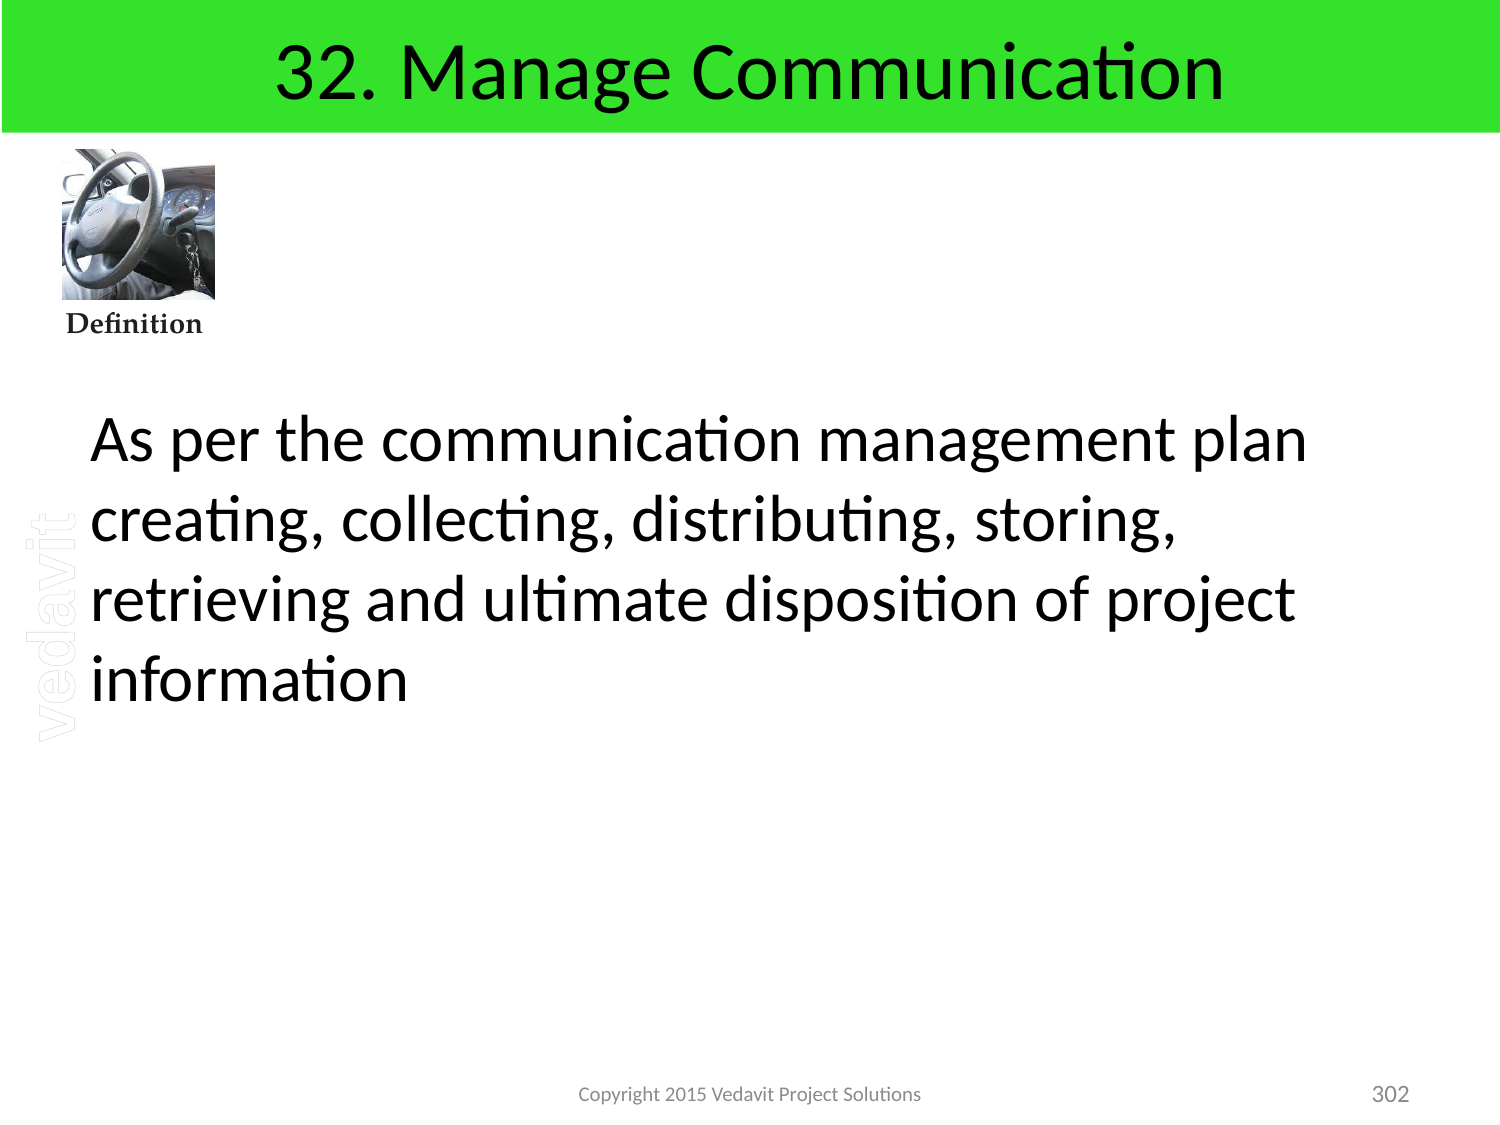

# 32. Manage Communication
As per the communication management plan creating, collecting, distributing, storing, retrieving and ultimate disposition of project information
Copyright 2015 Vedavit Project Solutions
302